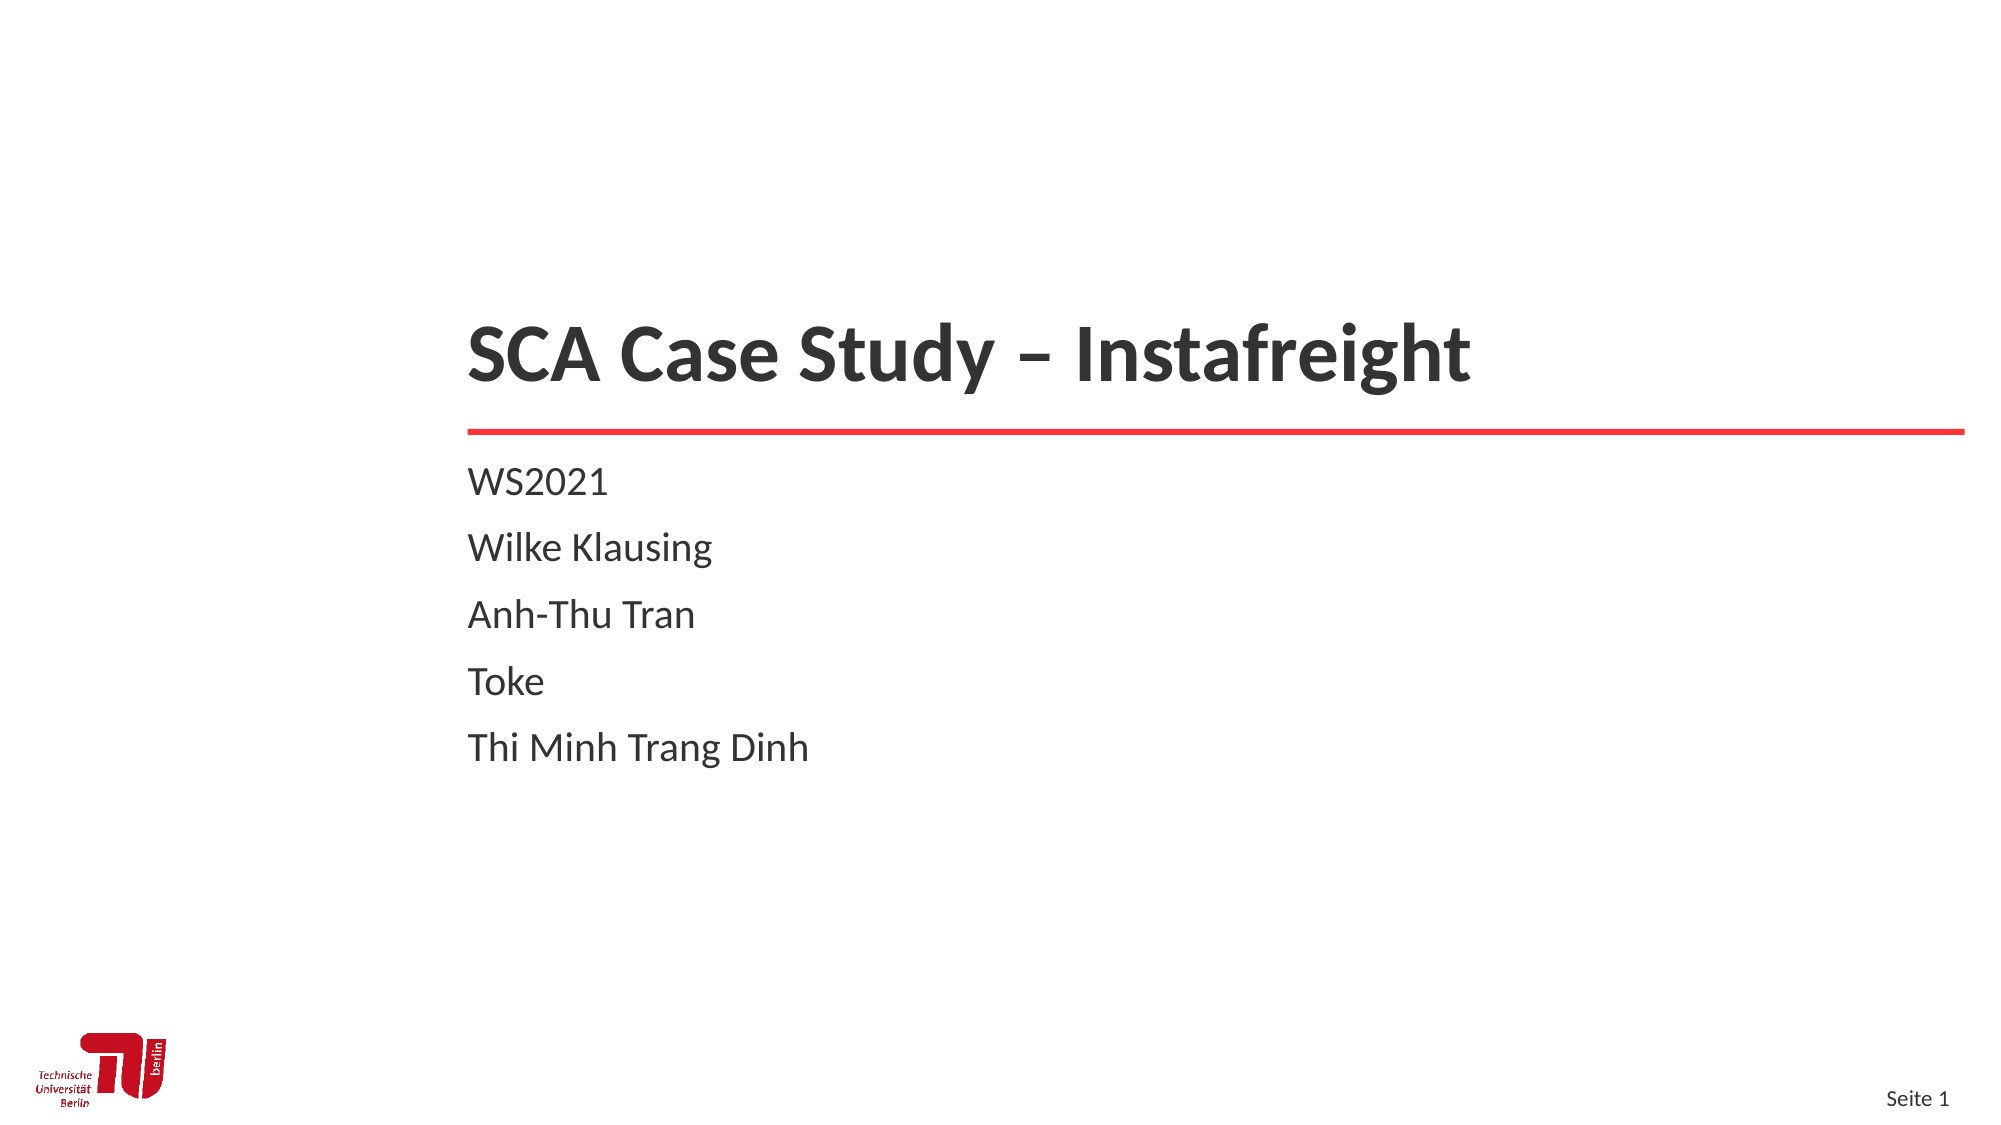

# SCA Case Study – Instafreight
WS2021
Wilke Klausing
Anh-Thu Tran
Toke
Thi Minh Trang Dinh